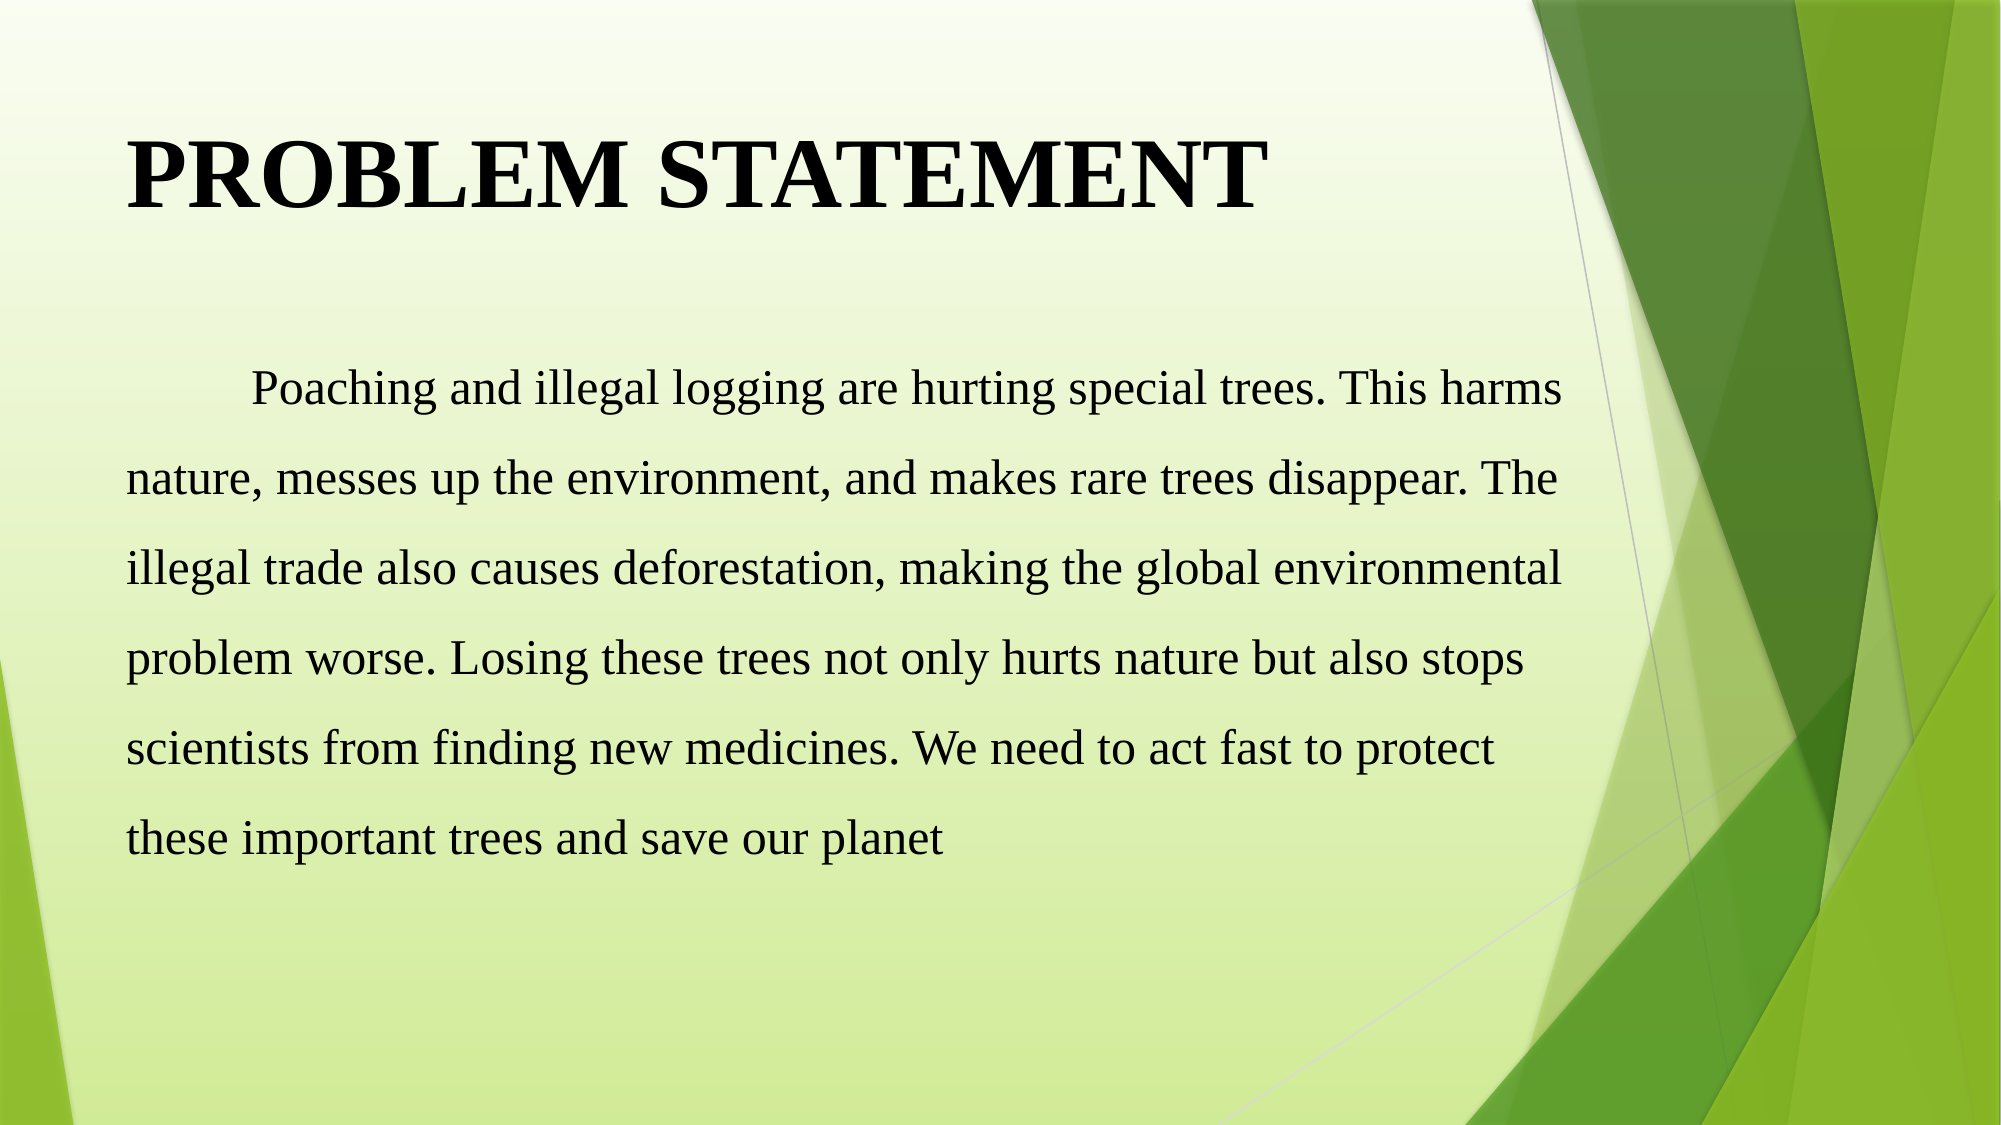

# PROBLEM STATEMENT
          Poaching and illegal logging are hurting special trees. This harms nature, messes up the environment, and makes rare trees disappear. The illegal trade also causes deforestation, making the global environmental problem worse. Losing these trees not only hurts nature but also stops scientists from finding new medicines. We need to act fast to protect these important trees and save our planet